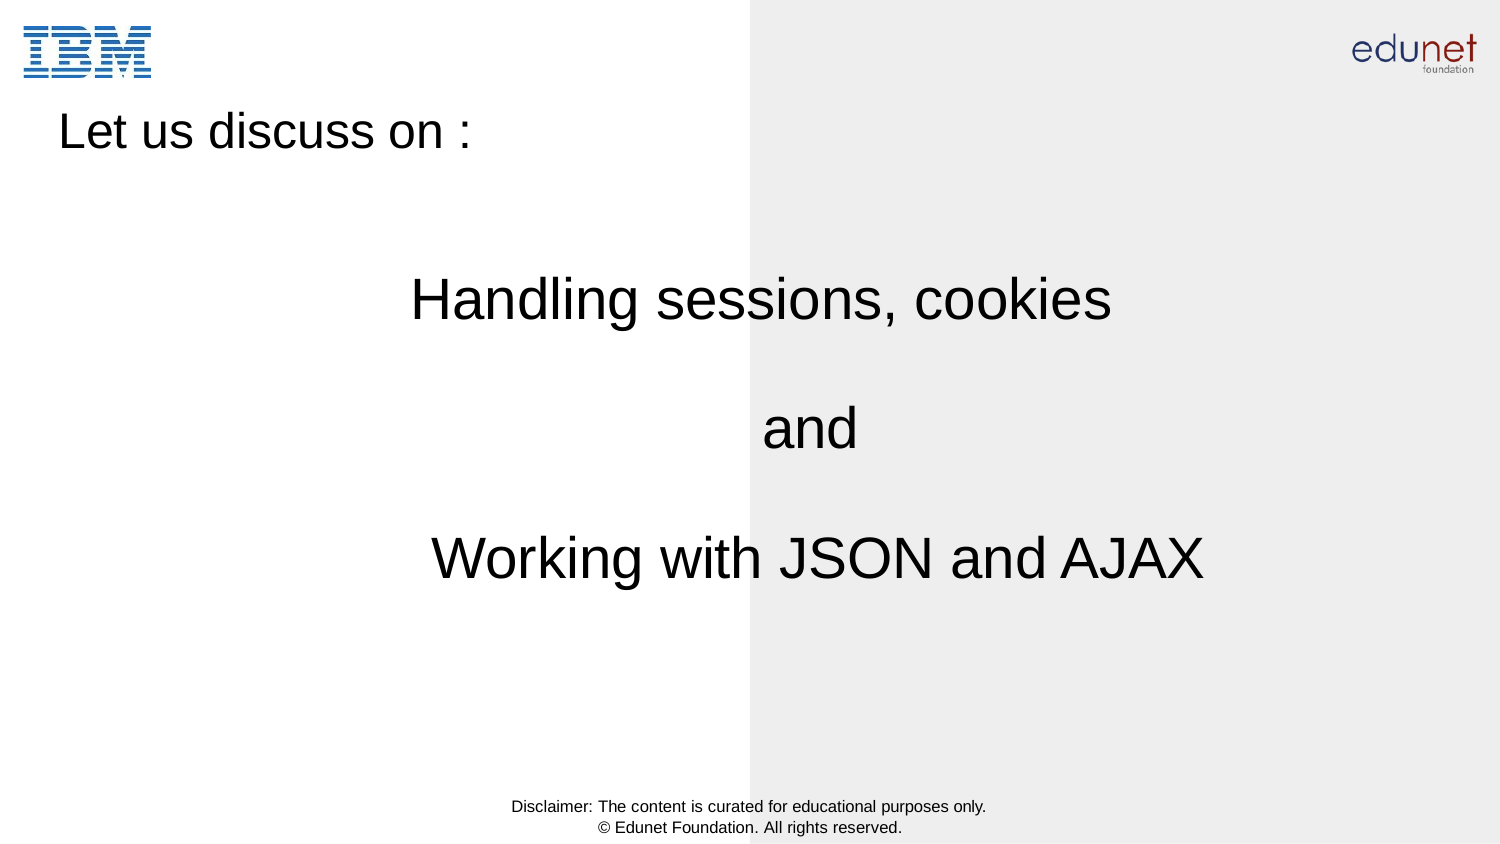

Let us discuss on :
# Handling sessions, cookies and Working with JSON and AJAX
Disclaimer: The content is curated for educational purposes only.
© Edunet Foundation. All rights reserved.